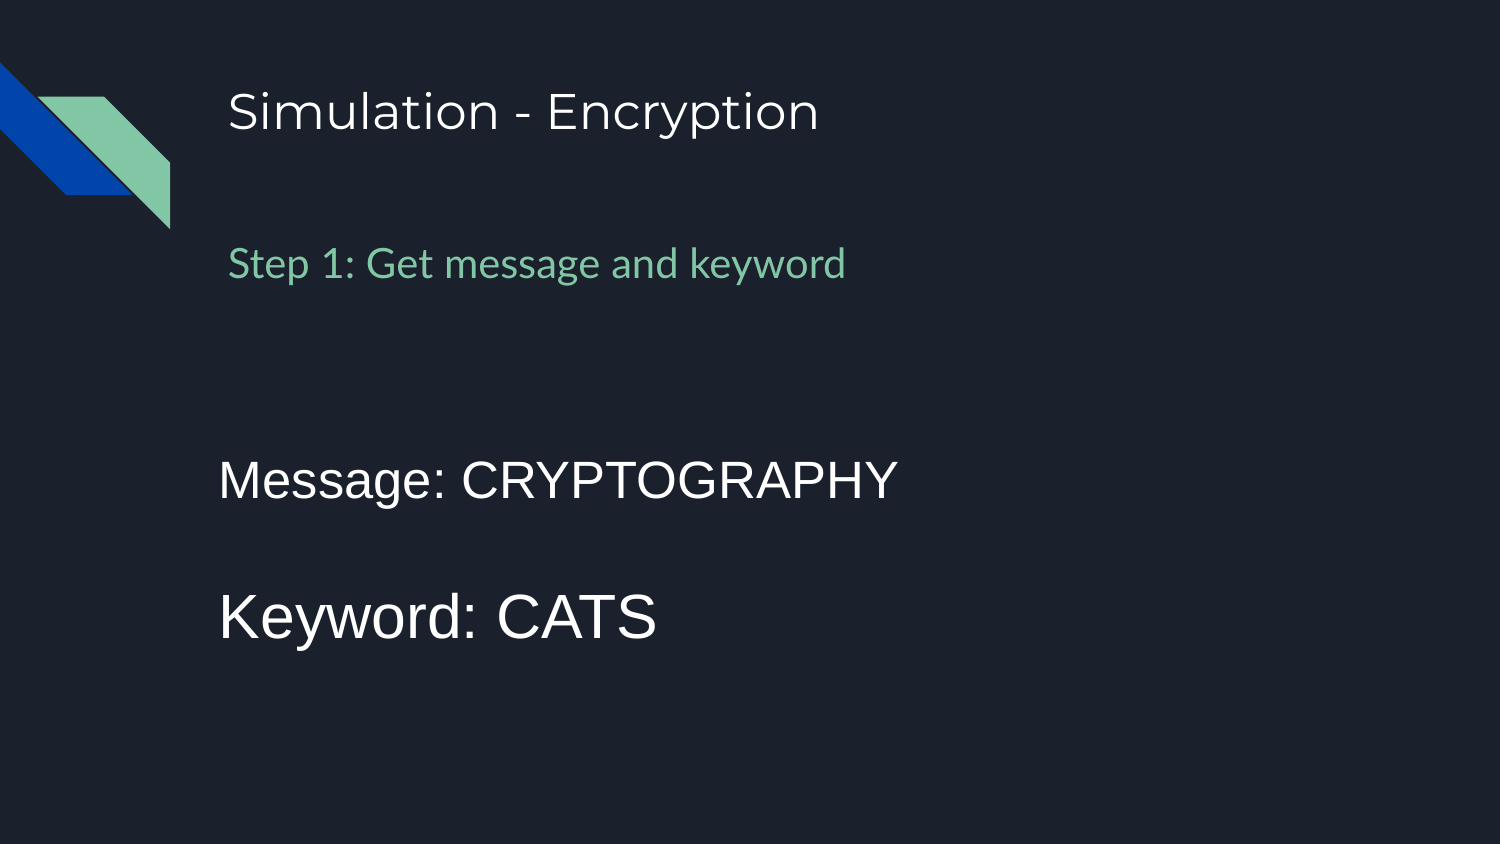

# Simulation - Encryption
Step 1: Get message and keyword
Message: CRYPTOGRAPHY
Keyword: CATS